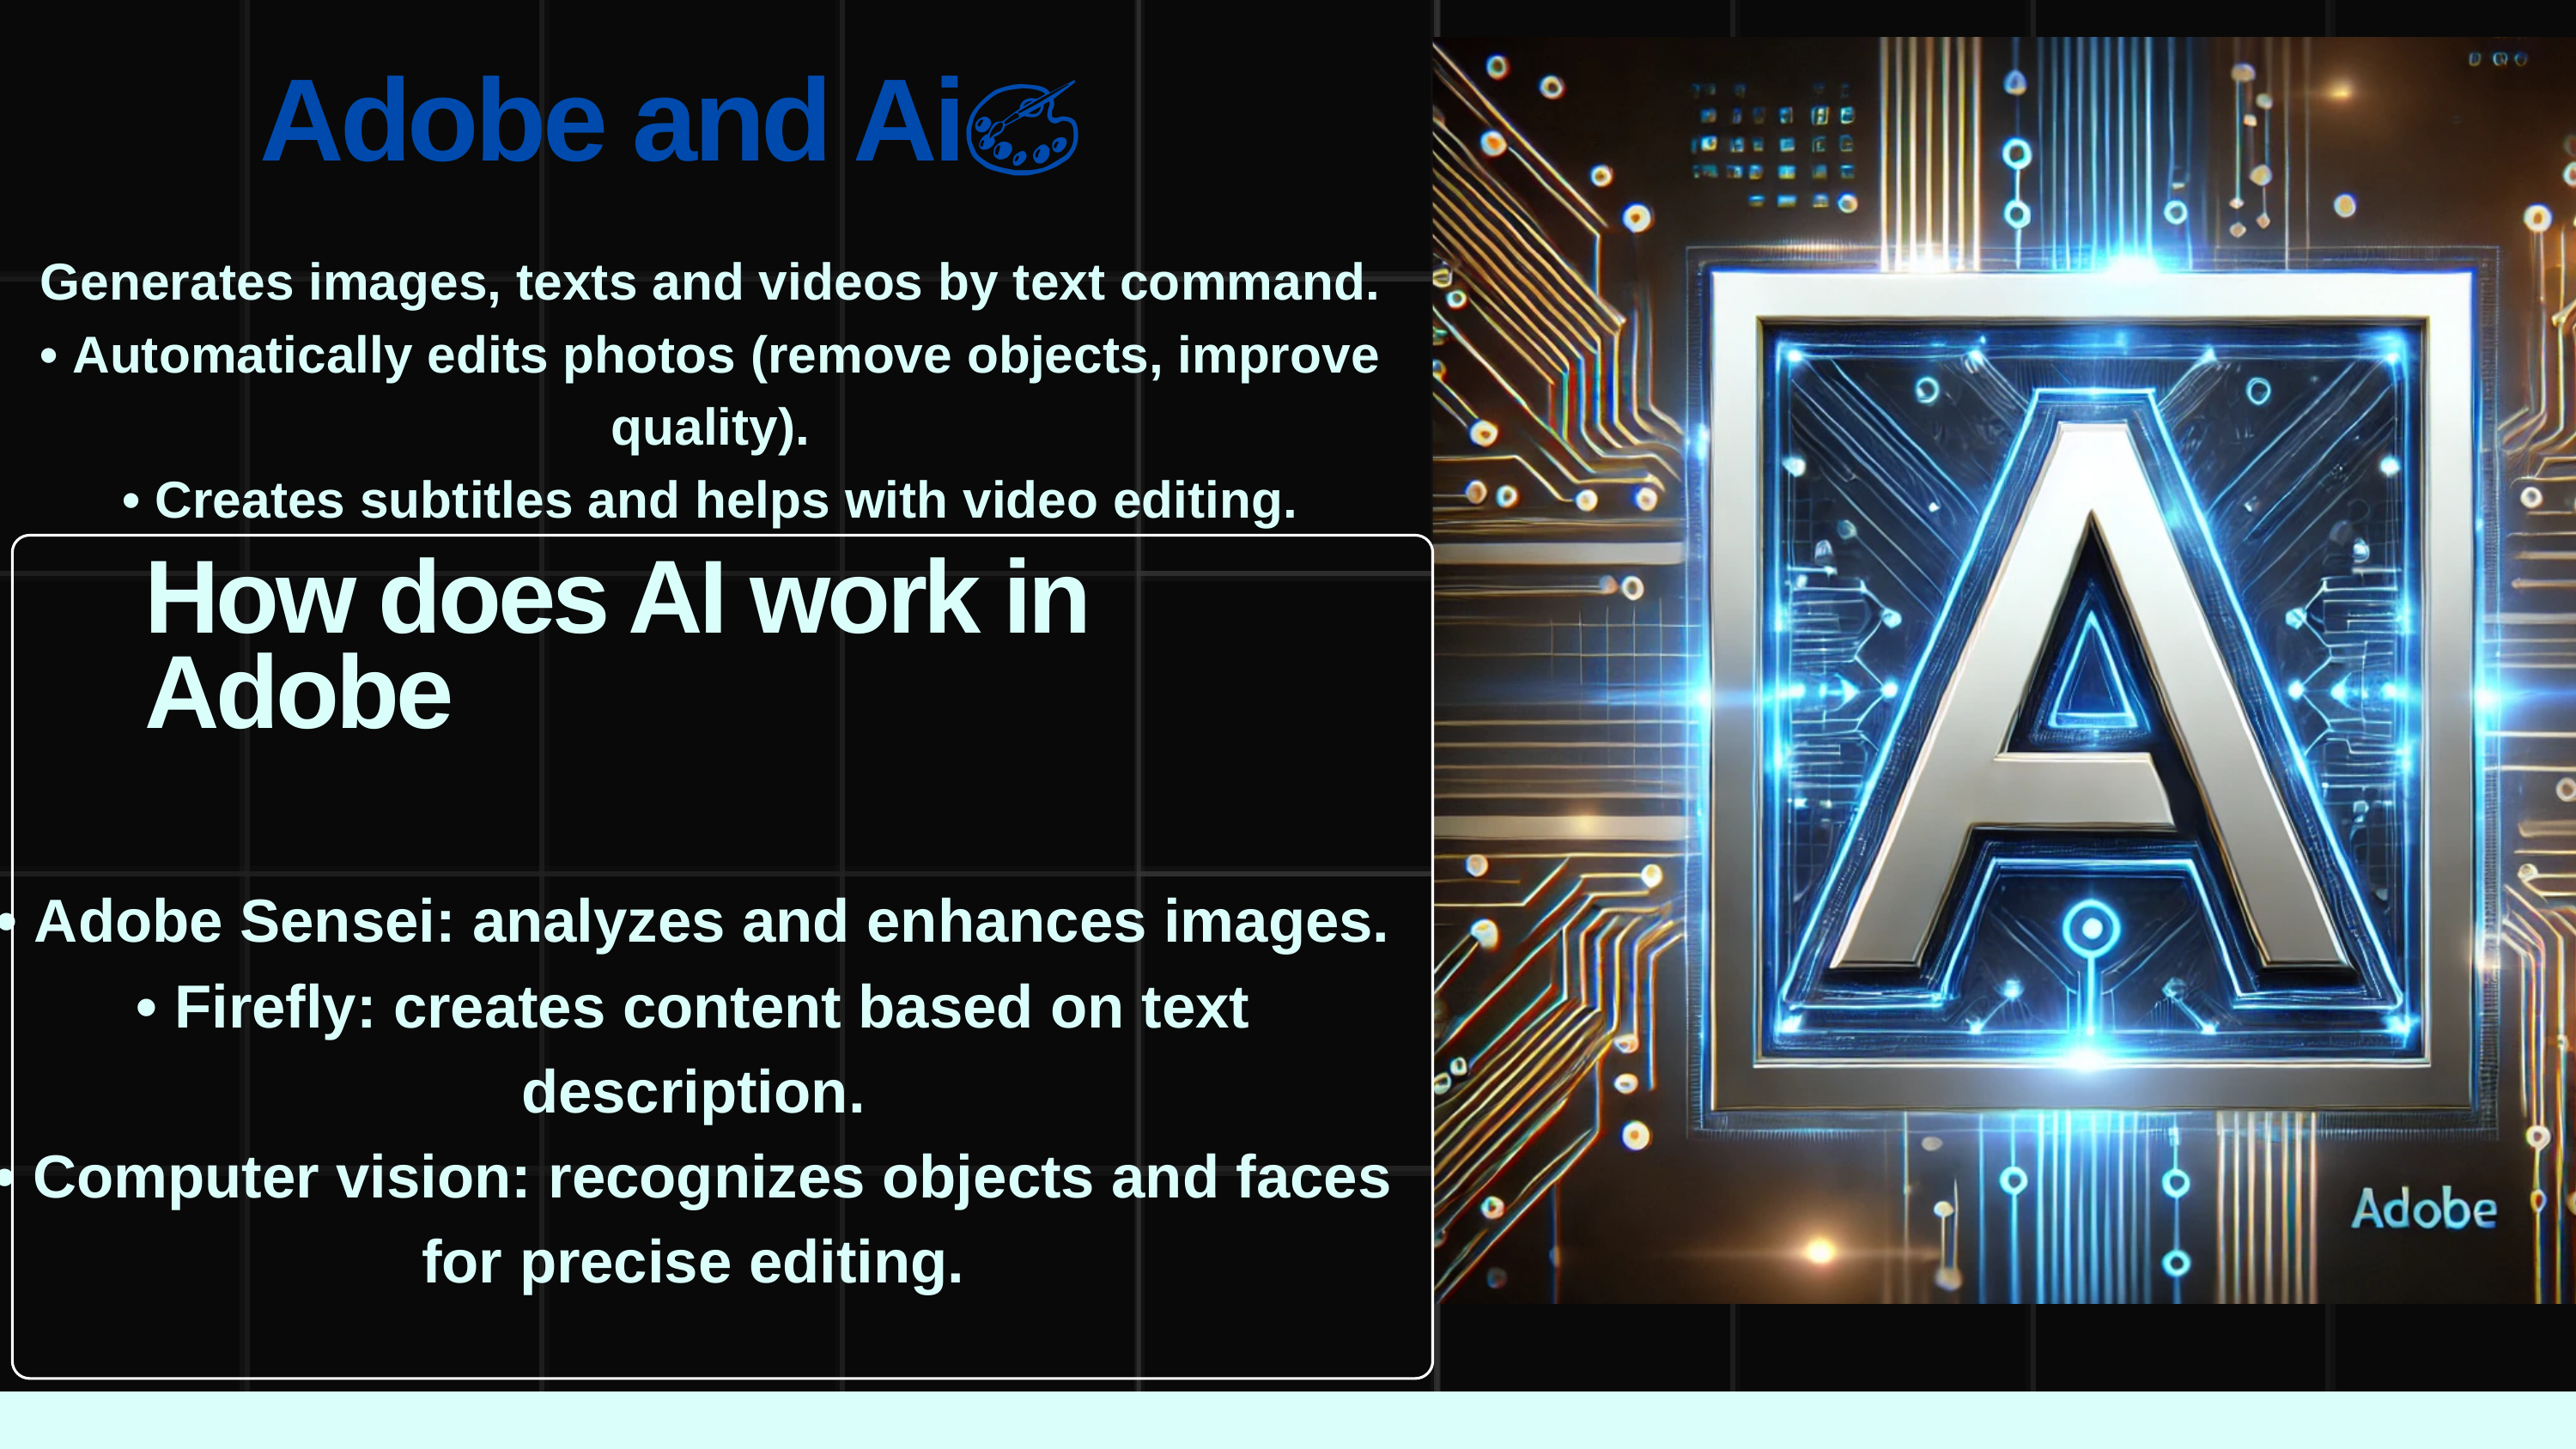

Adobe and Ai🎨
Generates images, texts and videos by text command.
• Automatically edits photos (remove objects, improve quality).
• Creates subtitles and helps with video editing.
.

How does AI work in Adobe
• Adobe Sensei: analyzes and enhances images.
• Firefly: creates content based on text description.
• Computer vision: recognizes objects and faces for precise editing.